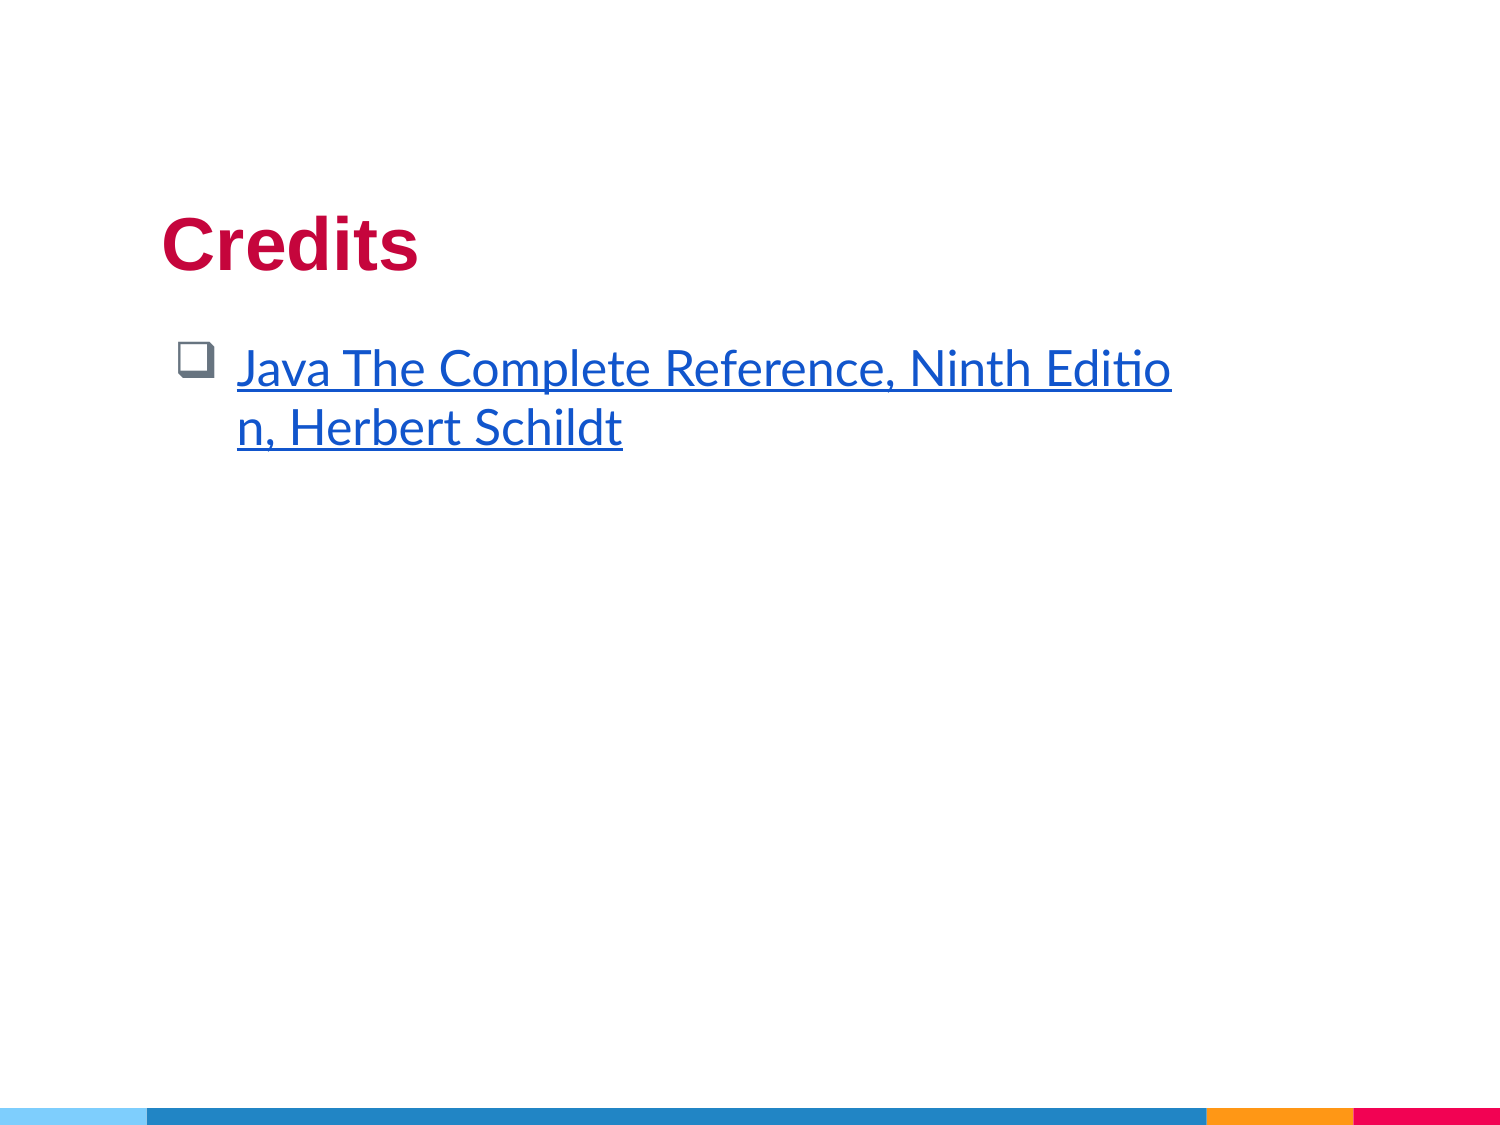

# Credits
Java The Complete Reference, Ninth Edition, Herbert Schildt